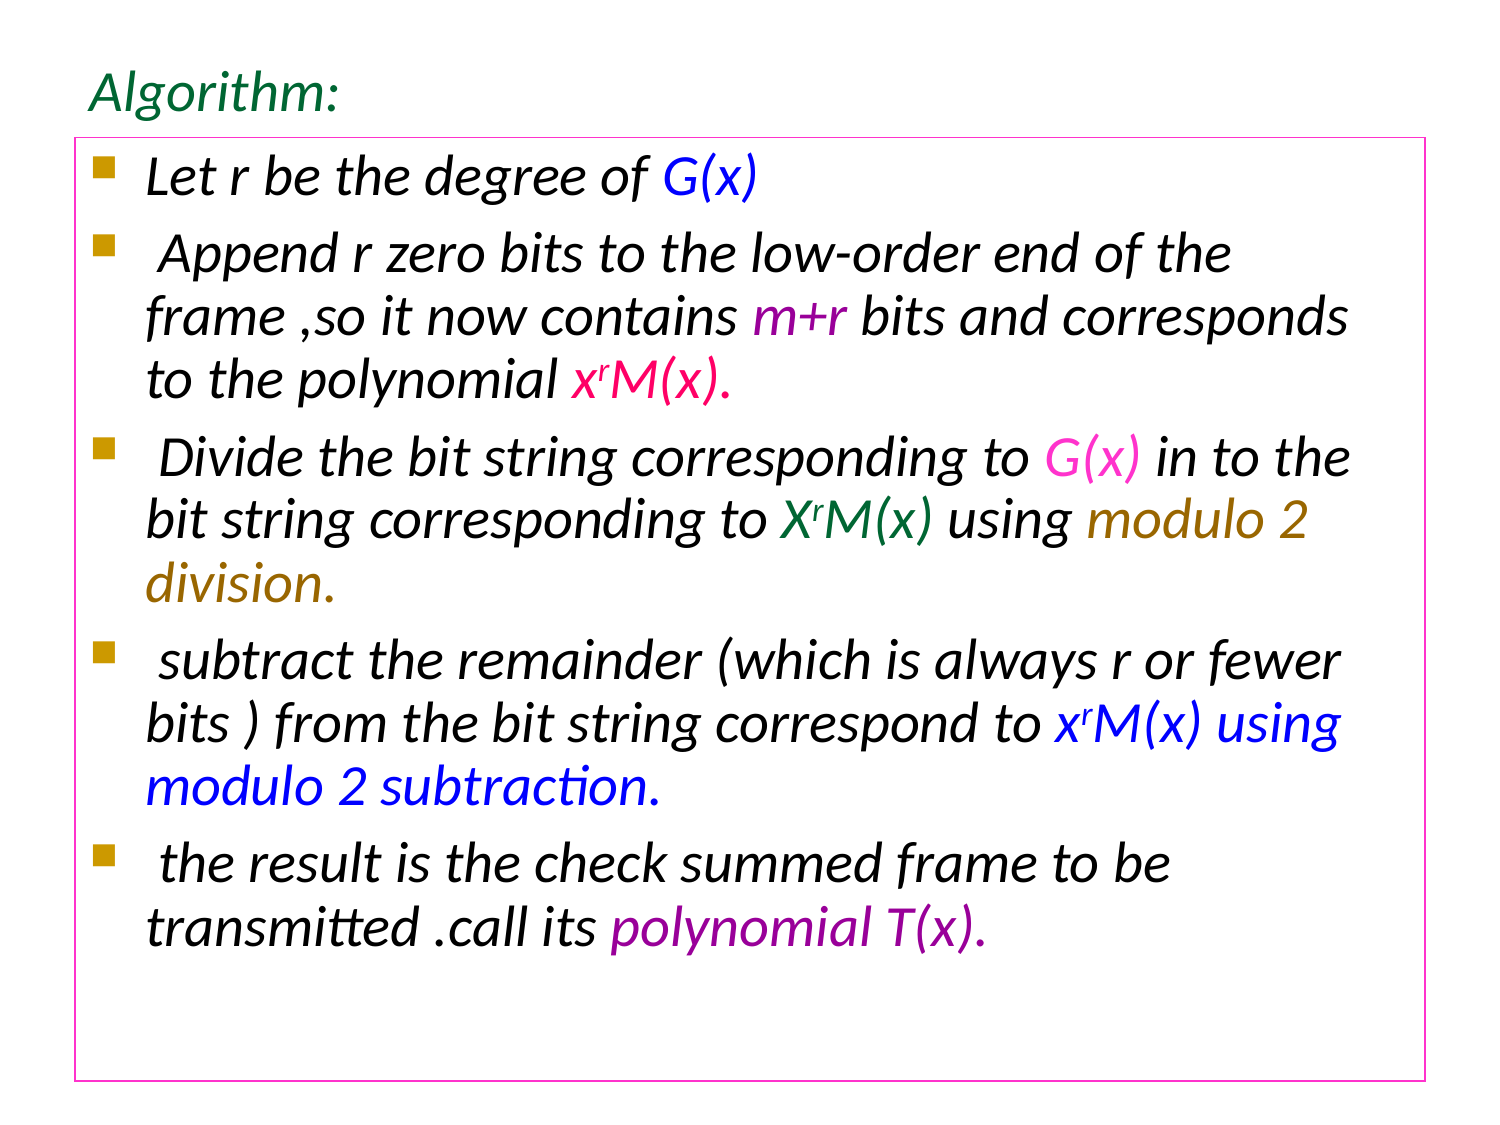

Algorithm:
Let r be the degree of G(x)
 Append r zero bits to the low-order end of the frame ,so it now contains m+r bits and corresponds to the polynomial xrM(x).
 Divide the bit string corresponding to G(x) in to the bit string corresponding to XrM(x) using modulo 2 division.
 subtract the remainder (which is always r or fewer bits ) from the bit string correspond to xrM(x) using modulo 2 subtraction.
 the result is the check summed frame to be transmitted .call its polynomial T(x).